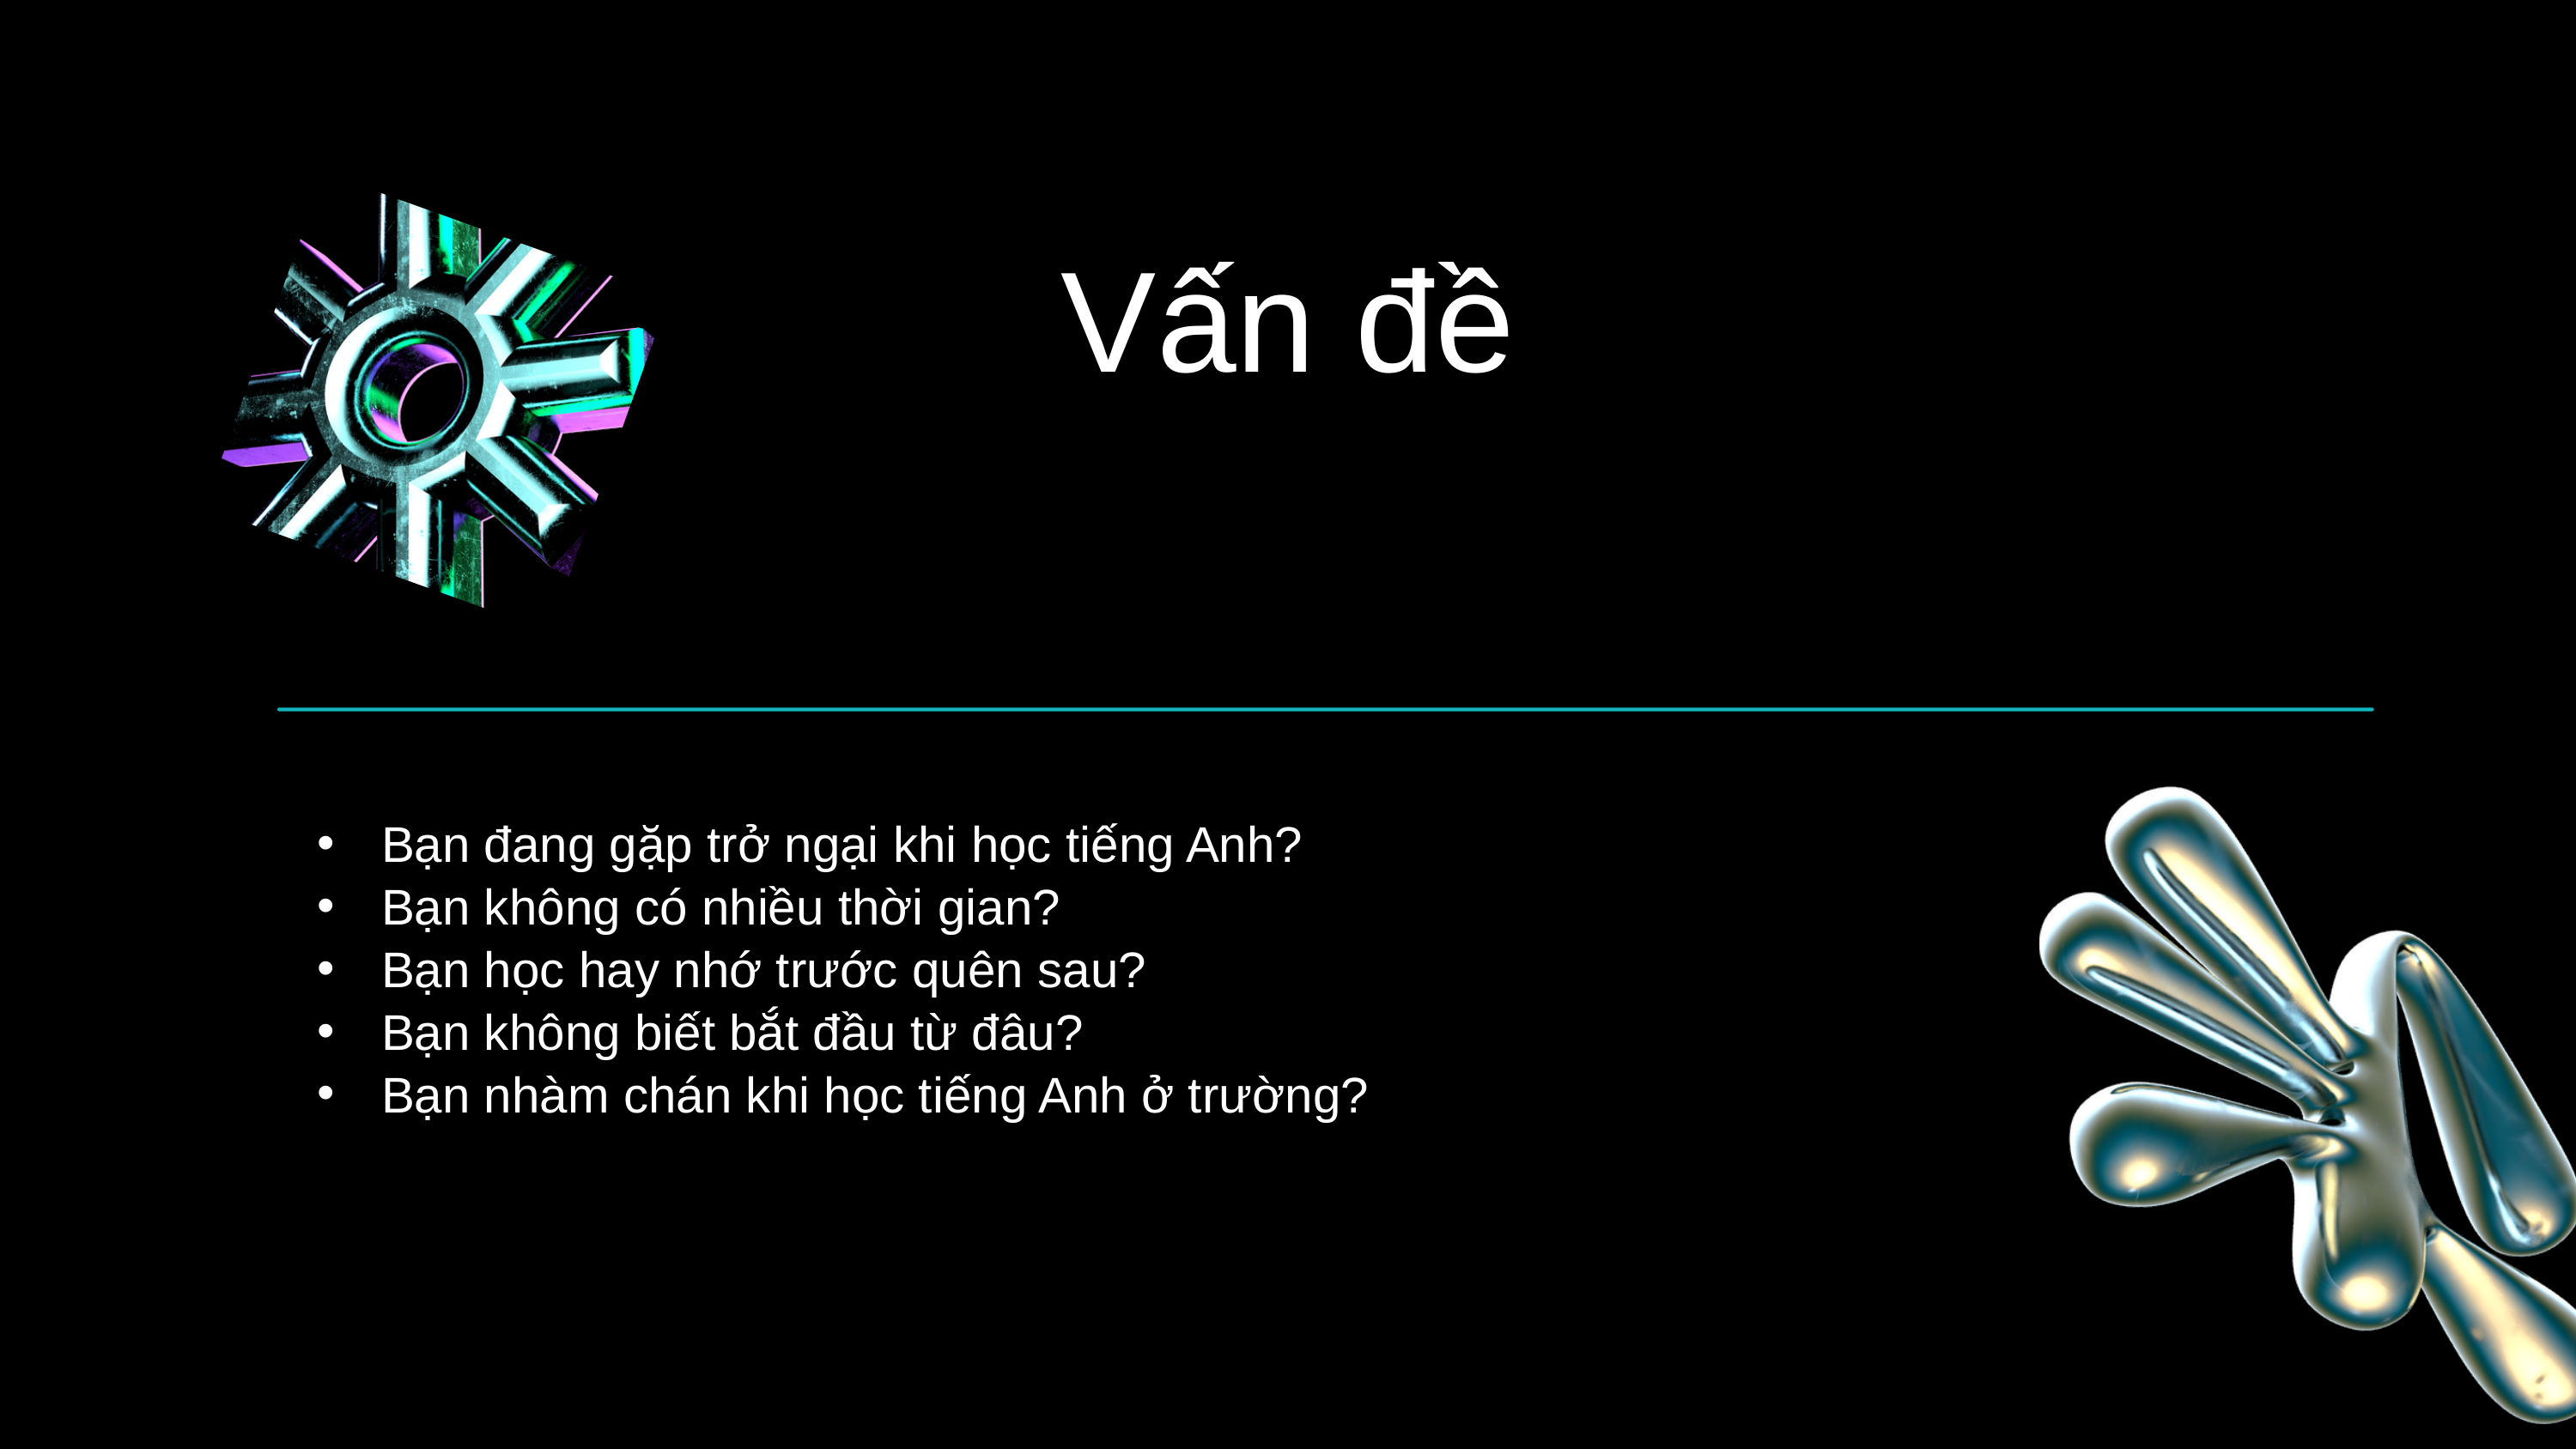

Vấn đề

Bạn đang gặp trở ngại khi học tiếng Anh?
Bạn không có nhiều thời gian?
Bạn học hay nhớ trước quên sau?
Bạn không biết bắt đầu từ đâu?
Bạn nhàm chán khi học tiếng Anh ở trường?